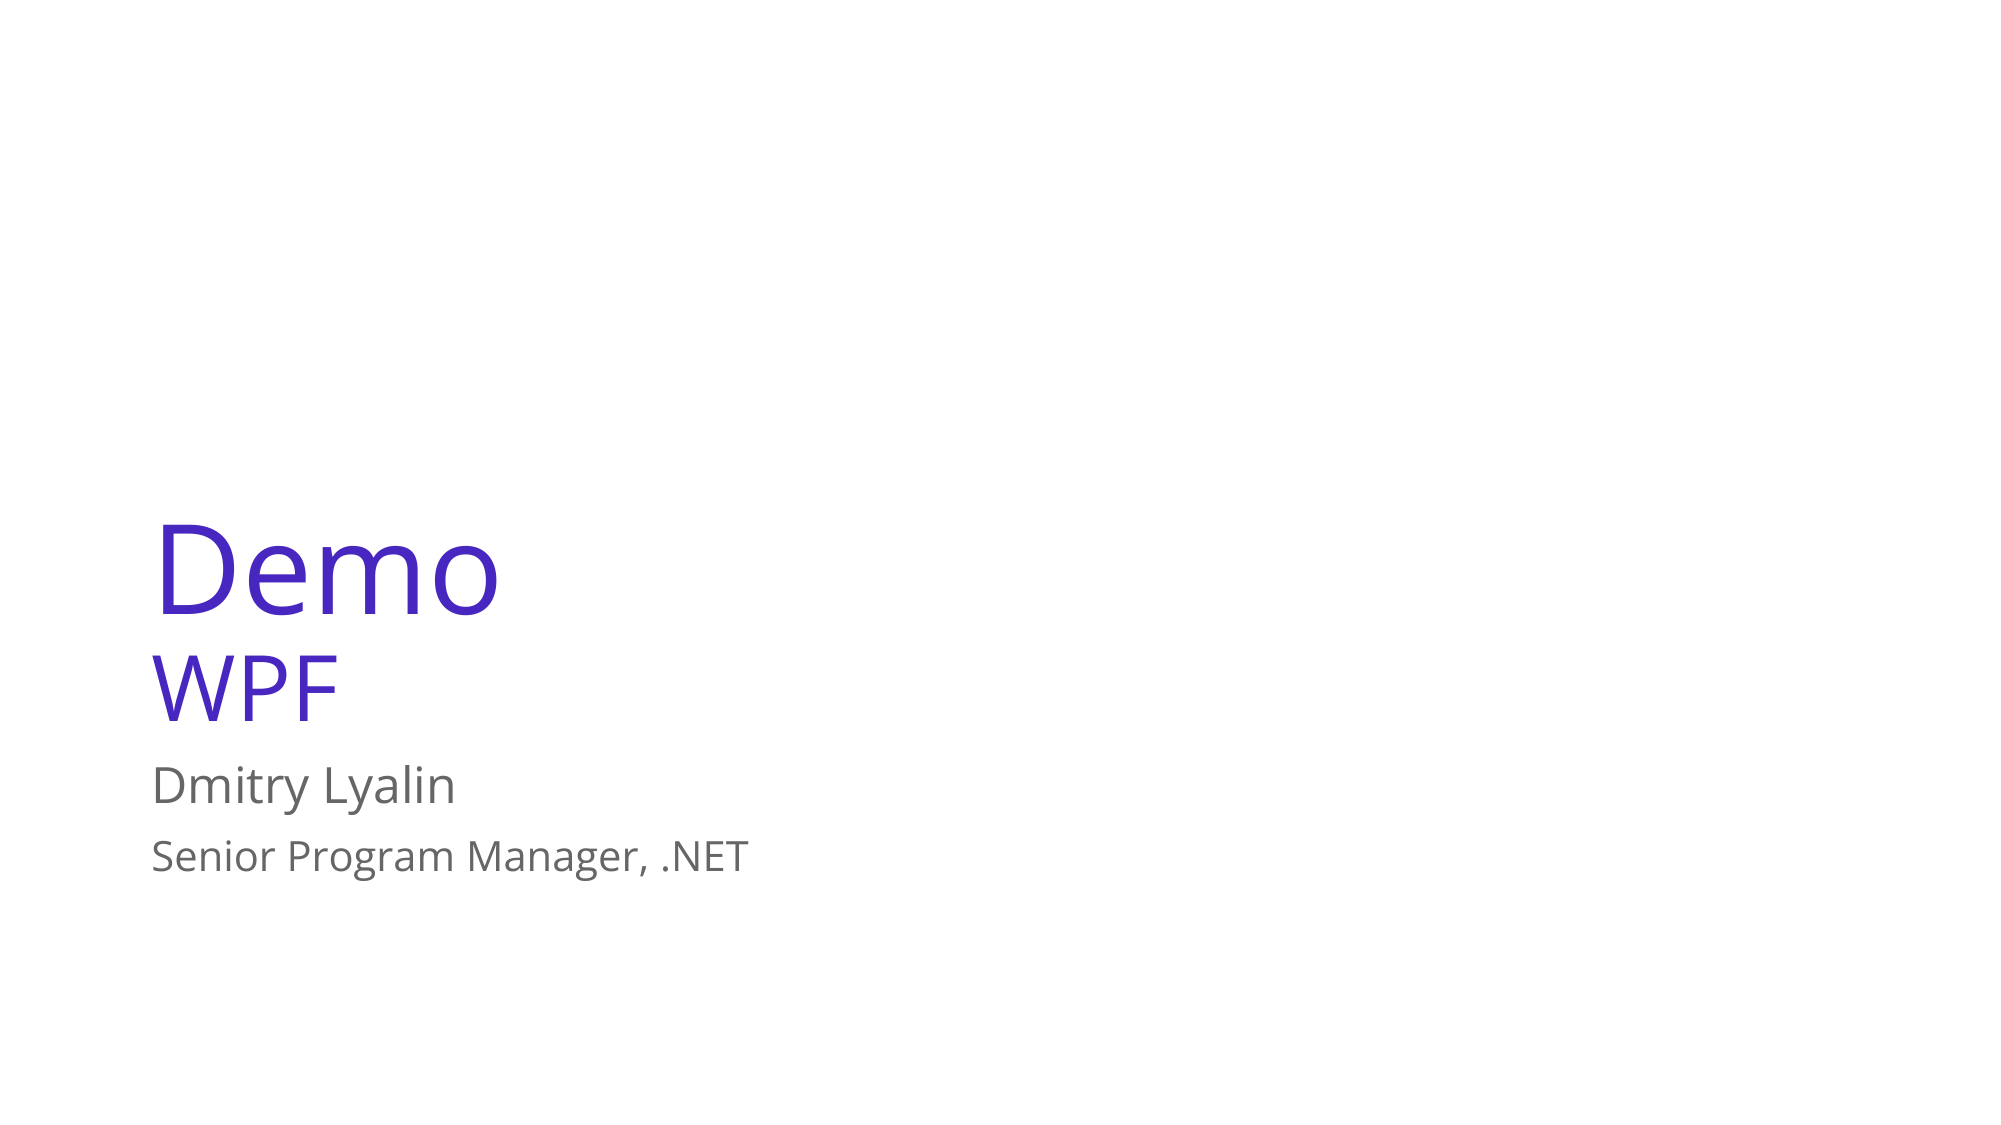

# Demo WPF
Dmitry Lyalin
Senior Program Manager, .NET